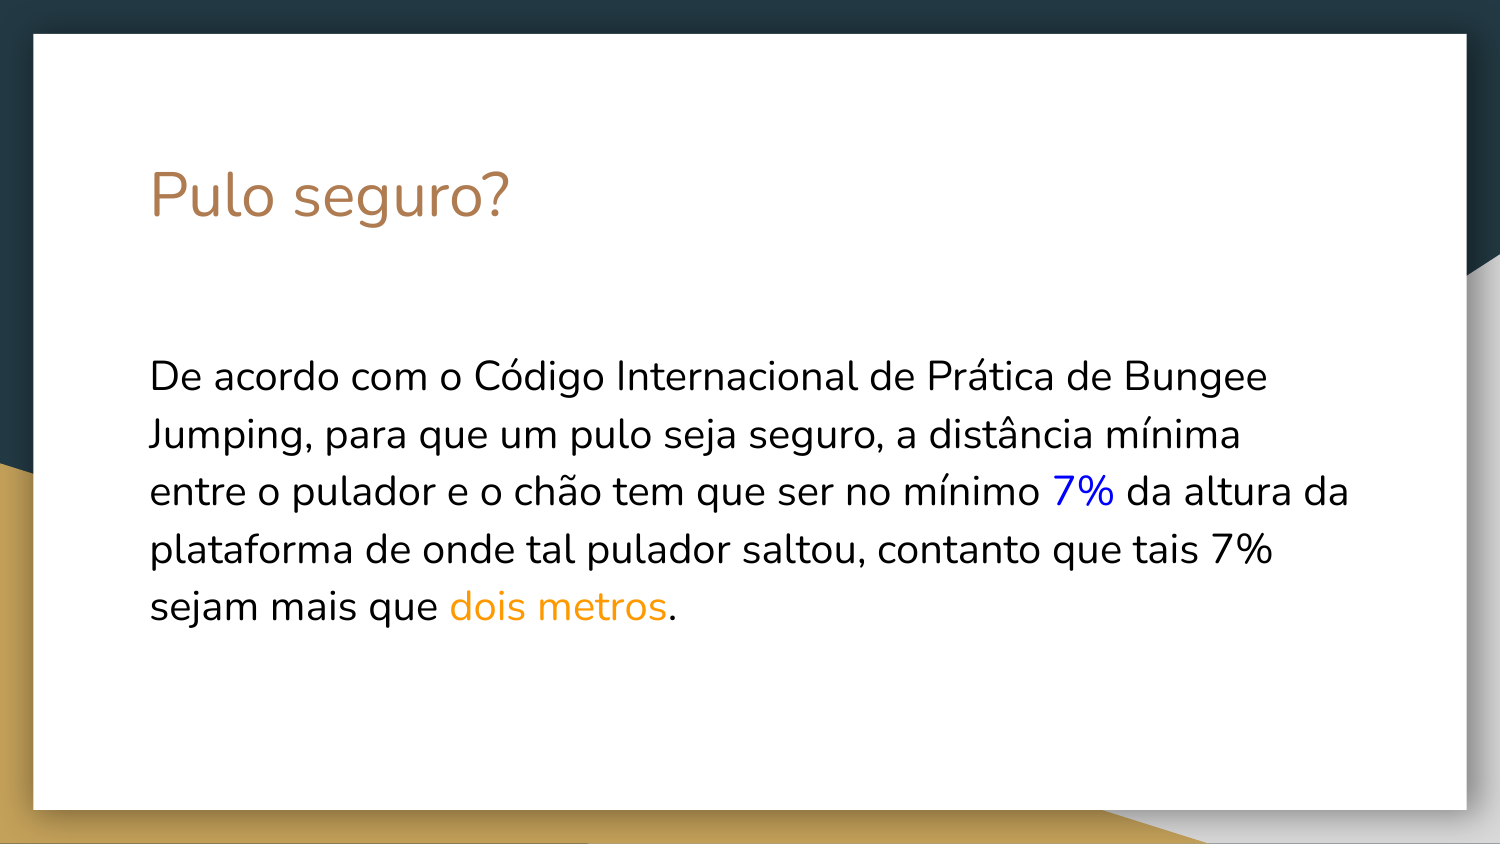

# Pulo seguro?
De acordo com o Código Internacional de Prática de Bungee Jumping, para que um pulo seja seguro, a distância mínima entre o pulador e o chão tem que ser no mínimo 7% da altura da plataforma de onde tal pulador saltou, contanto que tais 7% sejam mais que dois metros.